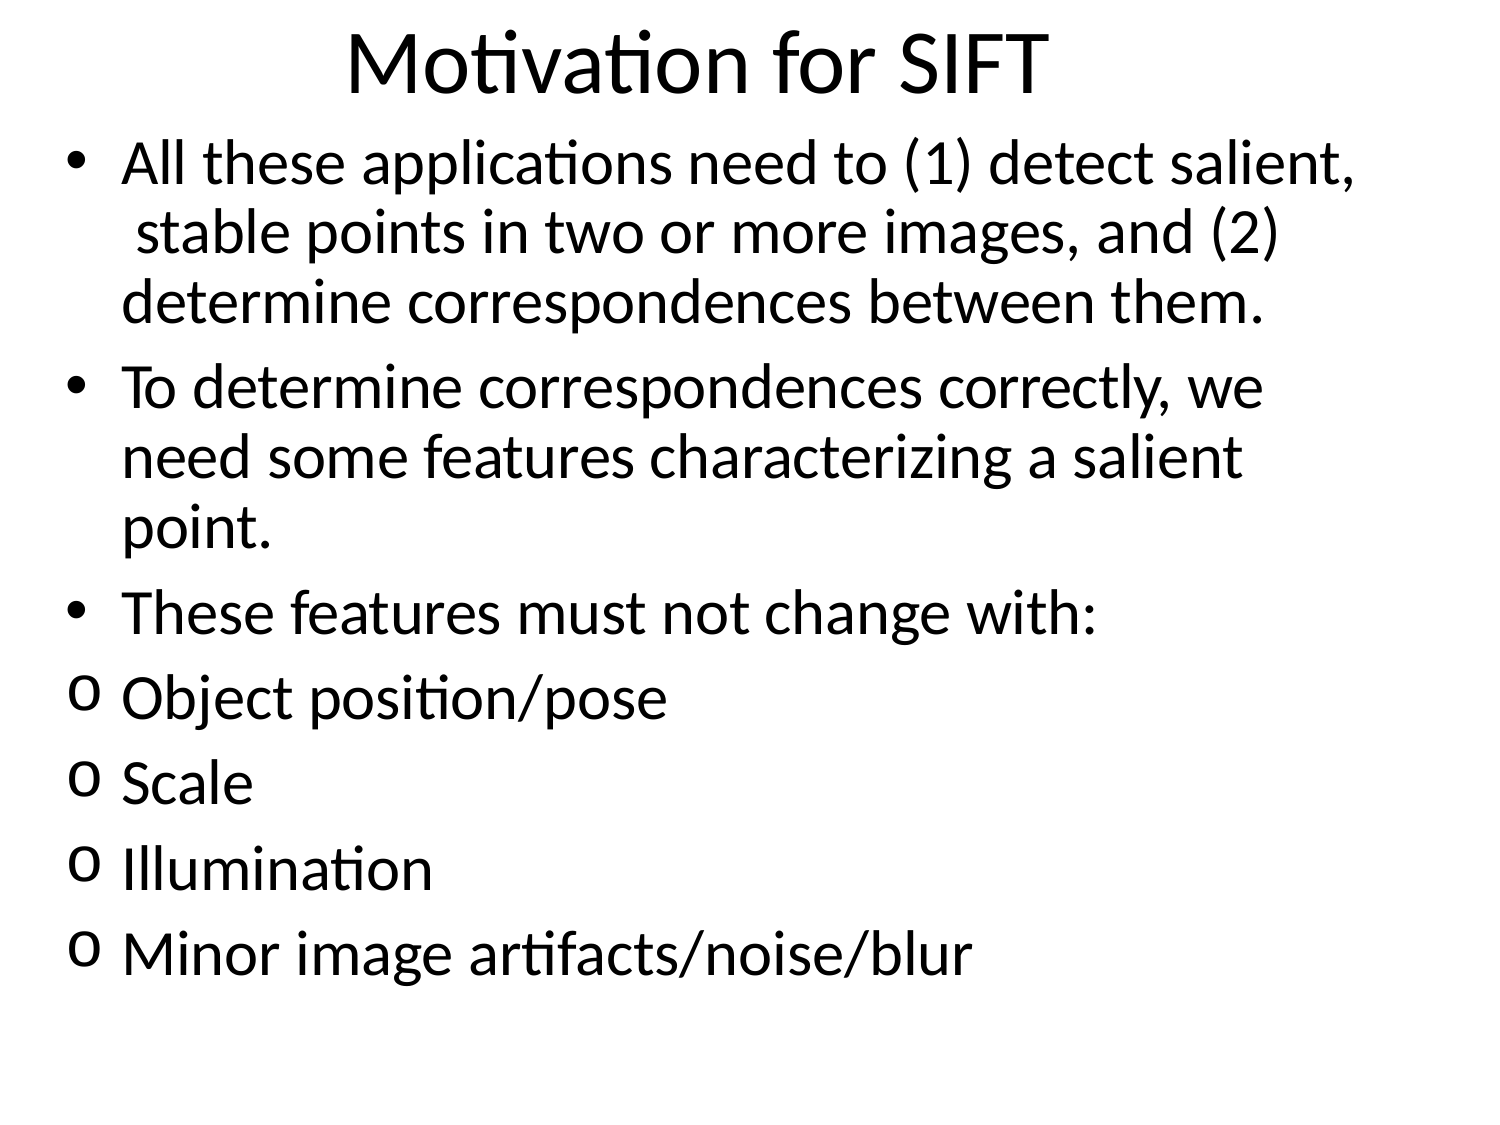

# Motivation for SIFT
All these applications need to (1) detect salient,  stable points in two or more images, and (2)  determine correspondences between them.
To determine correspondences correctly, we  need some features characterizing a salient  point.
These features must not change with:
Object position/pose
Scale
Illumination
Minor image artifacts/noise/blur